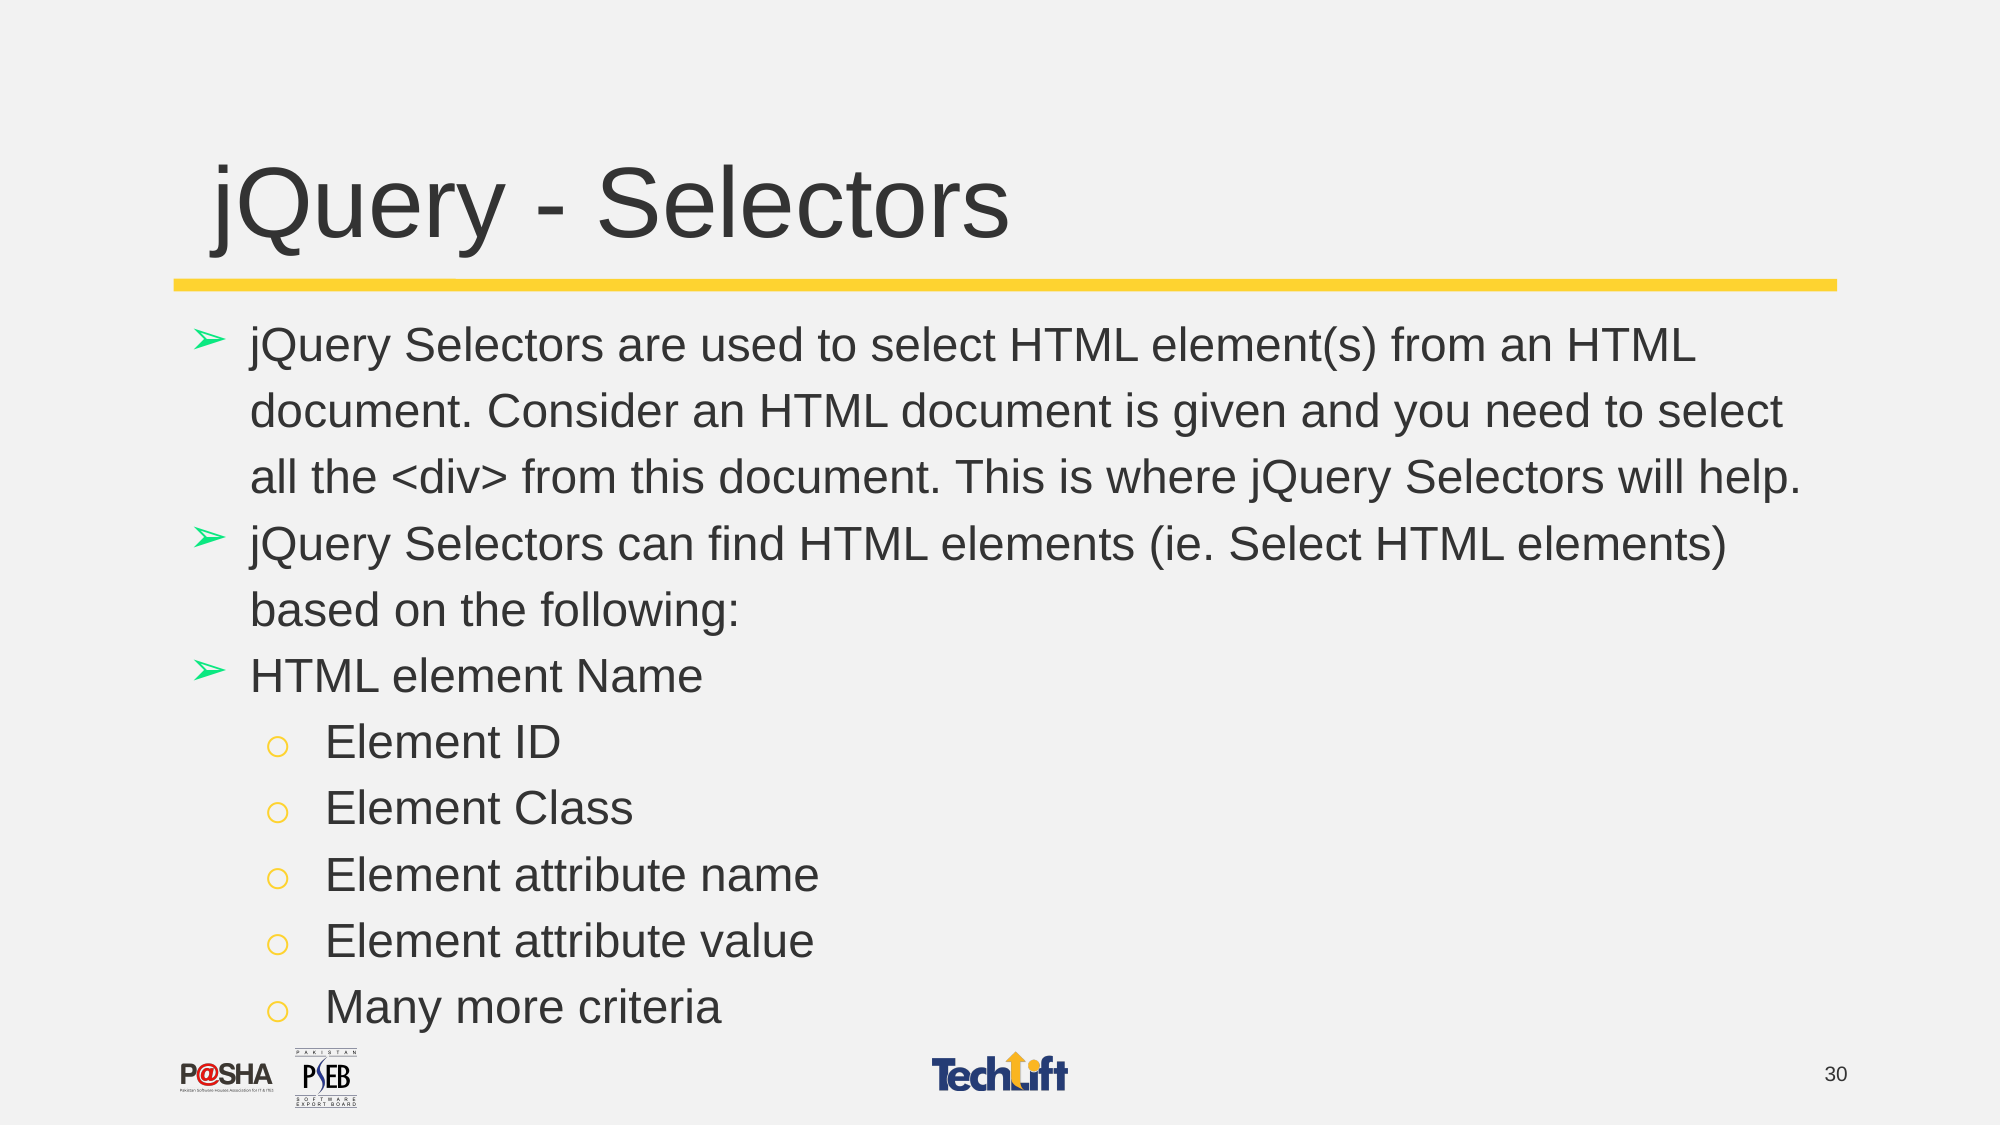

# jQuery - Selectors
jQuery Selectors are used to select HTML element(s) from an HTML document. Consider an HTML document is given and you need to select all the <div> from this document. This is where jQuery Selectors will help.
jQuery Selectors can find HTML elements (ie. Select HTML elements) based on the following:
HTML element Name
Element ID
Element Class
Element attribute name
Element attribute value
Many more criteria
30